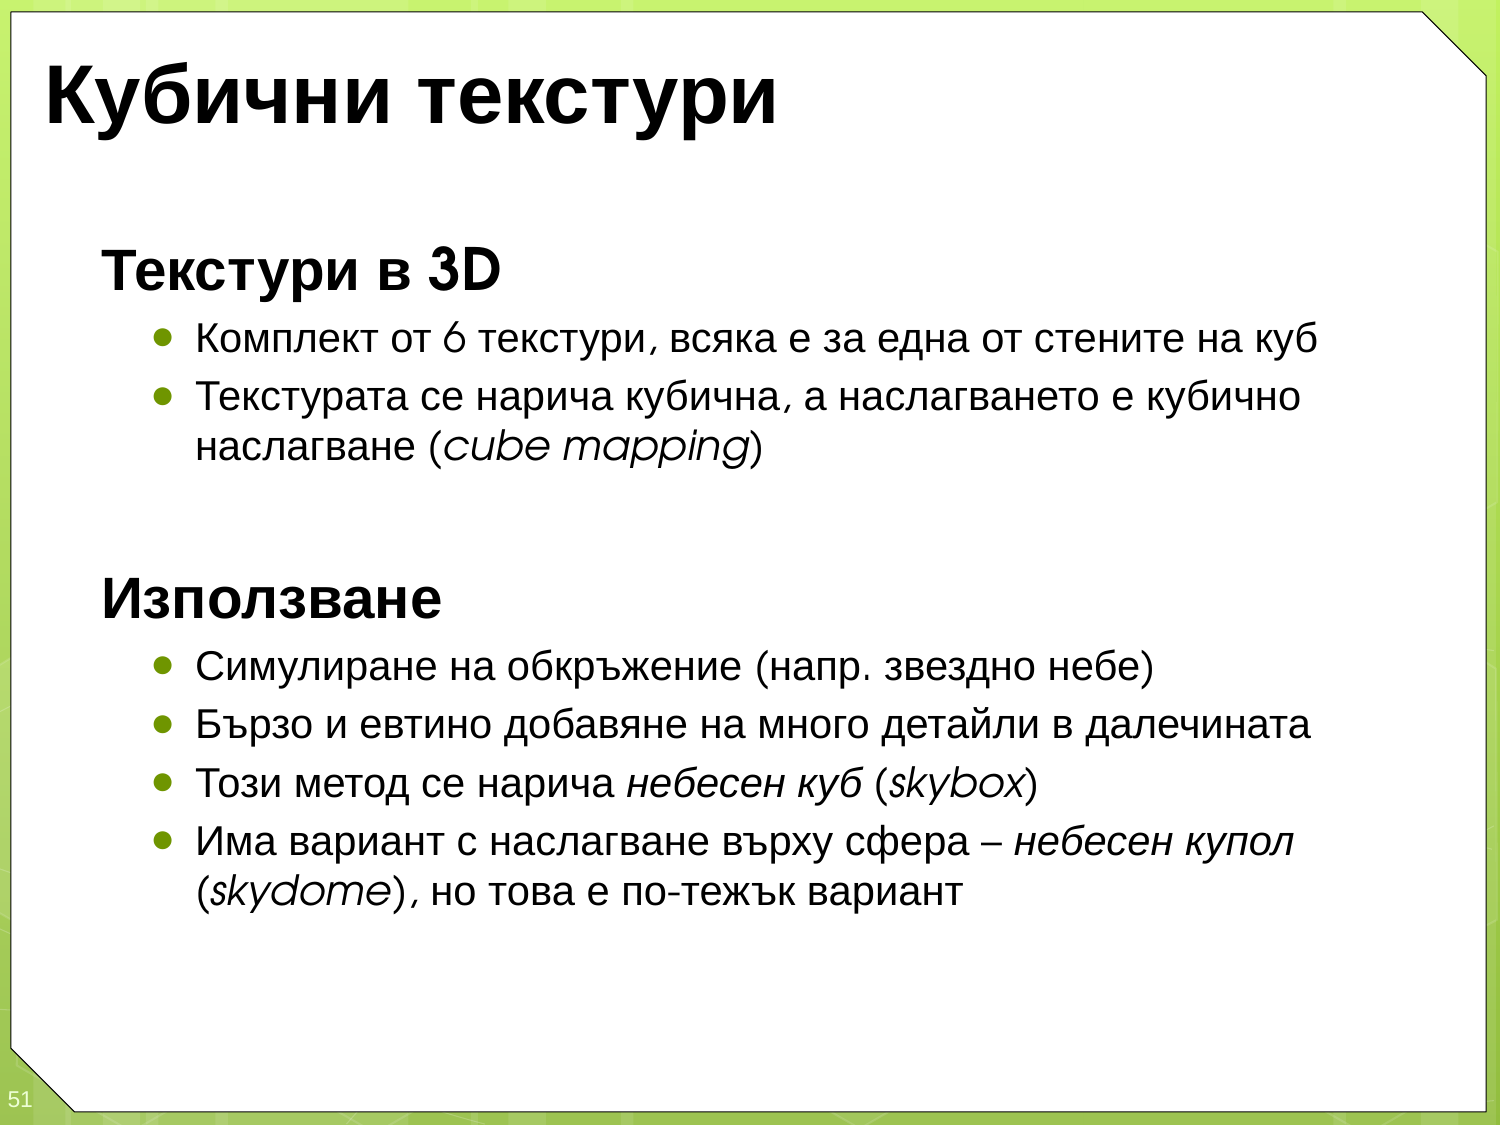

# Кубични текстури
Текстури в 3D
Комплект от 6 текстури, всяка е за една от стените на куб
Текстурата се нарича кубична, а наслагването е кубично наслагване (cube mapping)

Използване
Симулиране на обкръжение (напр. звездно небе)
Бързо и евтино добавяне на много детайли в далечината
Този метод се нарича небесен куб (skybox)
Има вариант с наслагване върху сфера – небесен купол (skydome), но това е по-тежък вариант